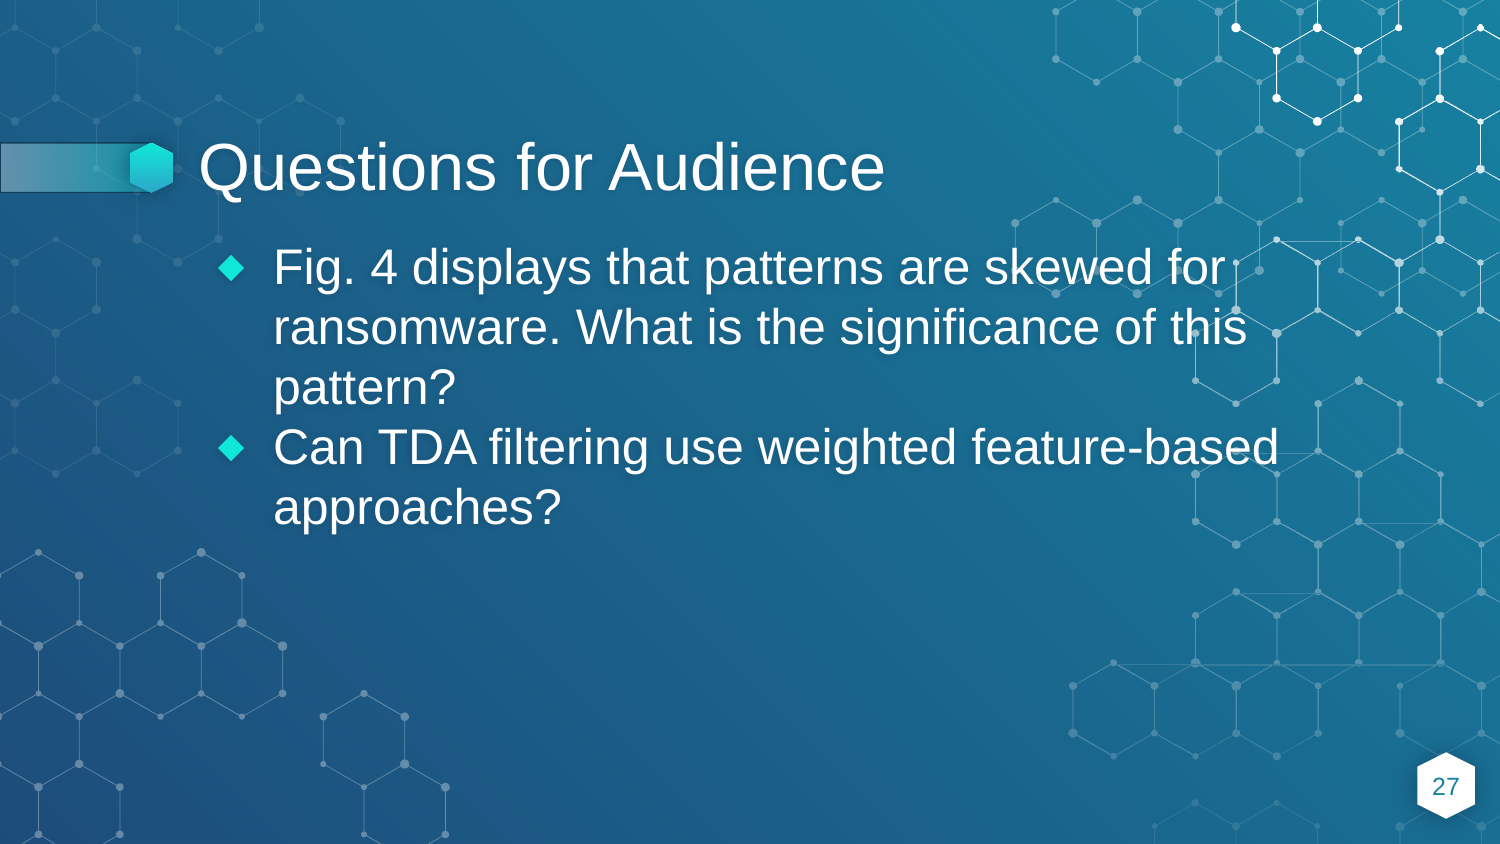

# Questions for Audience
Fig. 4 displays that patterns are skewed for ransomware. What is the significance of this pattern?
Can TDA filtering use weighted feature-based approaches?
27